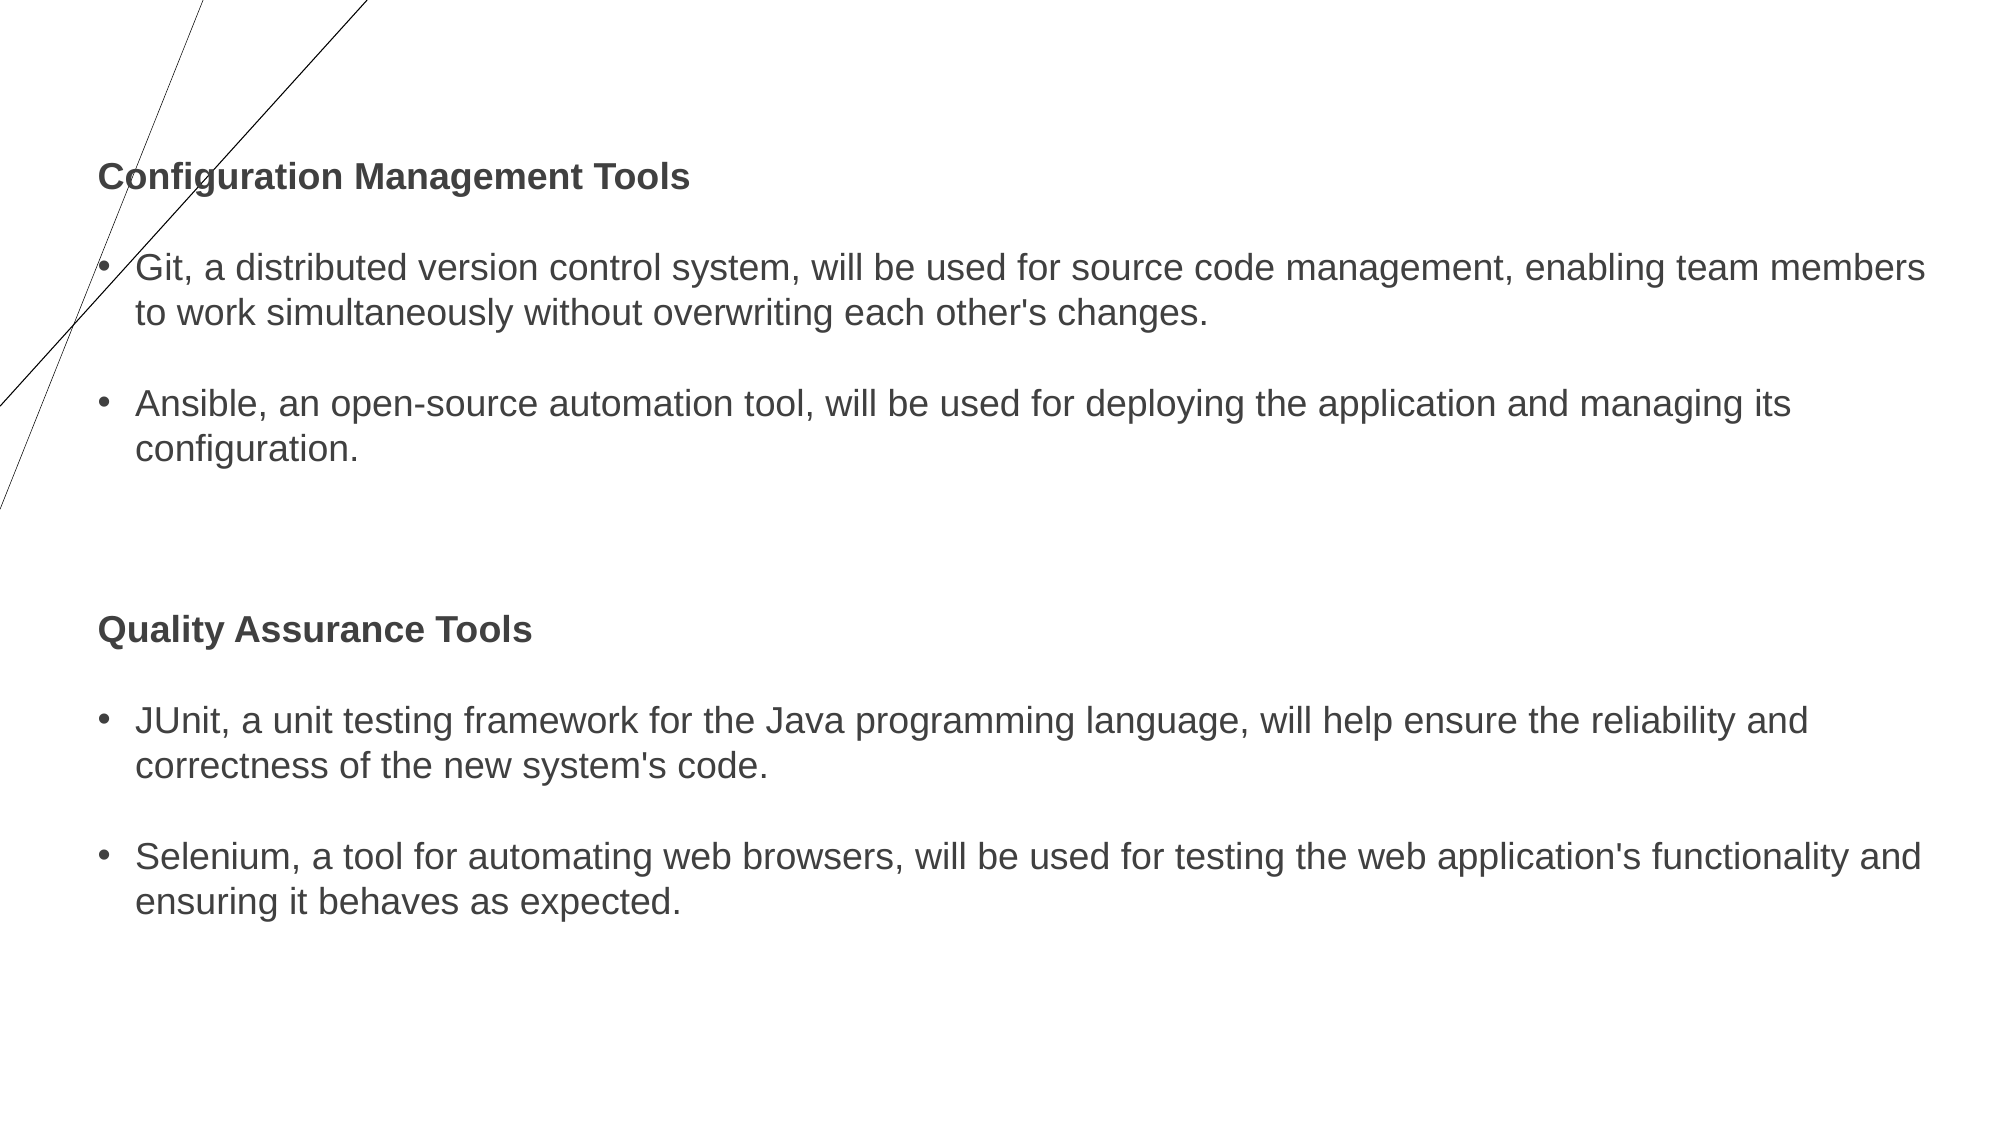

Configuration Management Tools
Git, a distributed version control system, will be used for source code management, enabling team members to work simultaneously without overwriting each other's changes.
Ansible, an open-source automation tool, will be used for deploying the application and managing its configuration.

Quality Assurance Tools
JUnit, a unit testing framework for the Java programming language, will help ensure the reliability and correctness of the new system's code.
Selenium, a tool for automating web browsers, will be used for testing the web application's functionality and ensuring it behaves as expected.